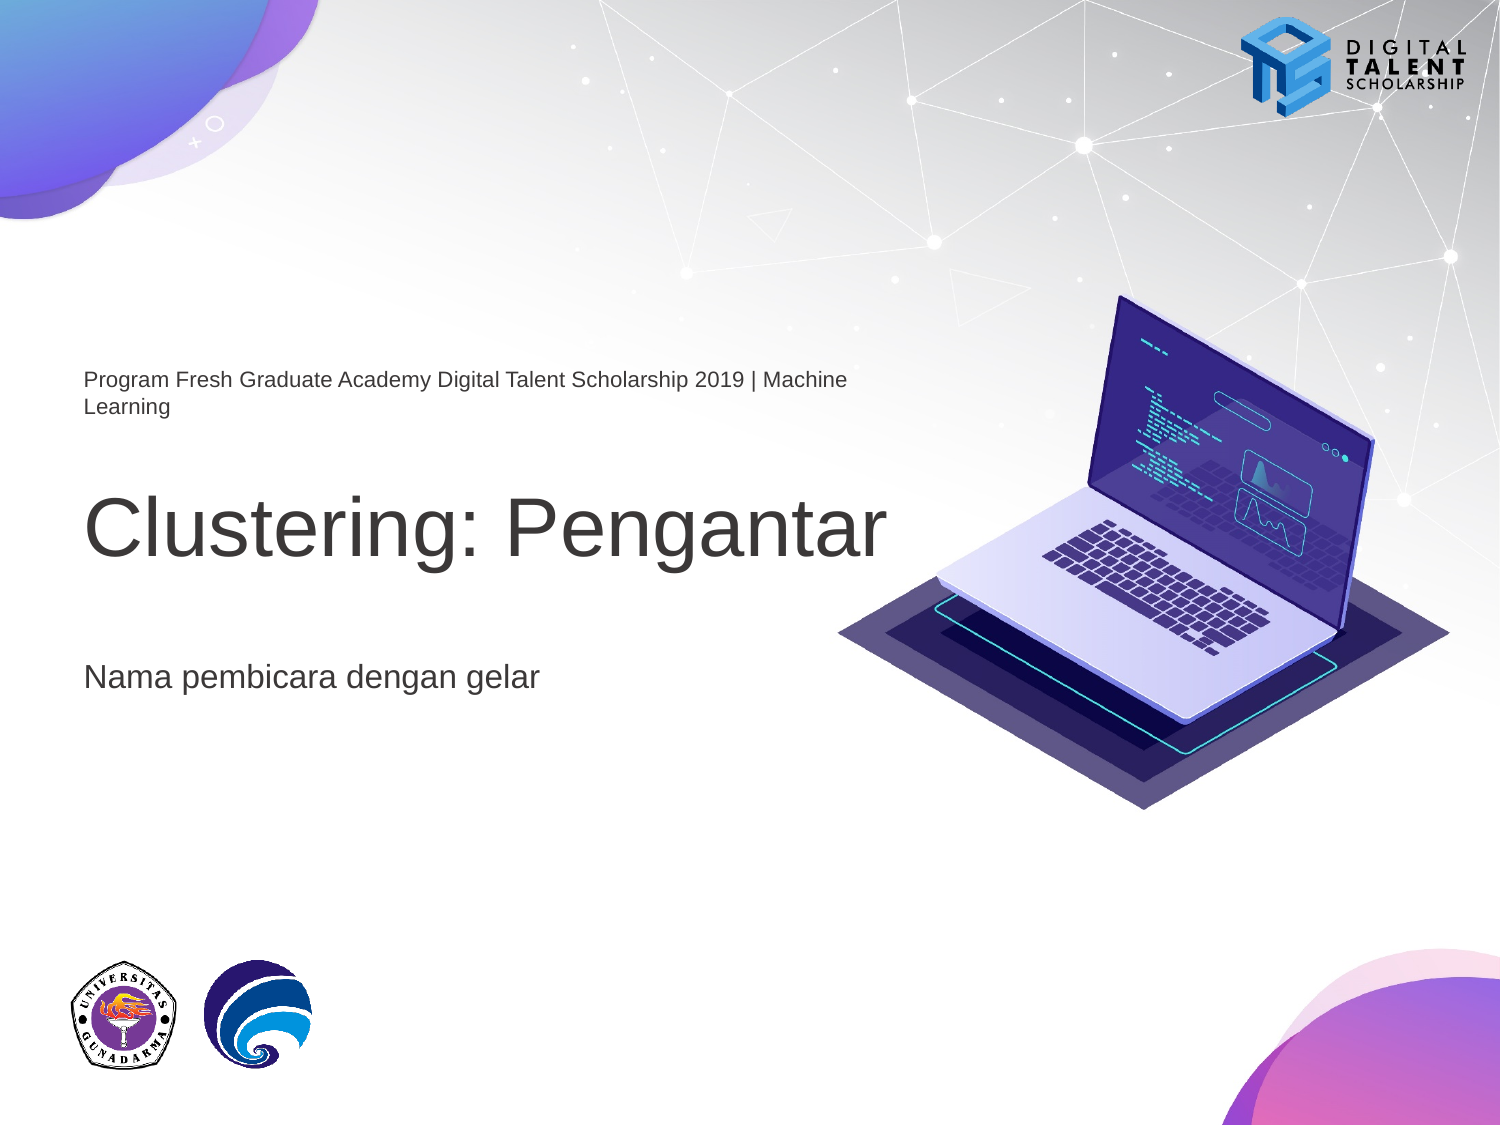

# Clustering: Pengantar
Nama pembicara dengan gelar